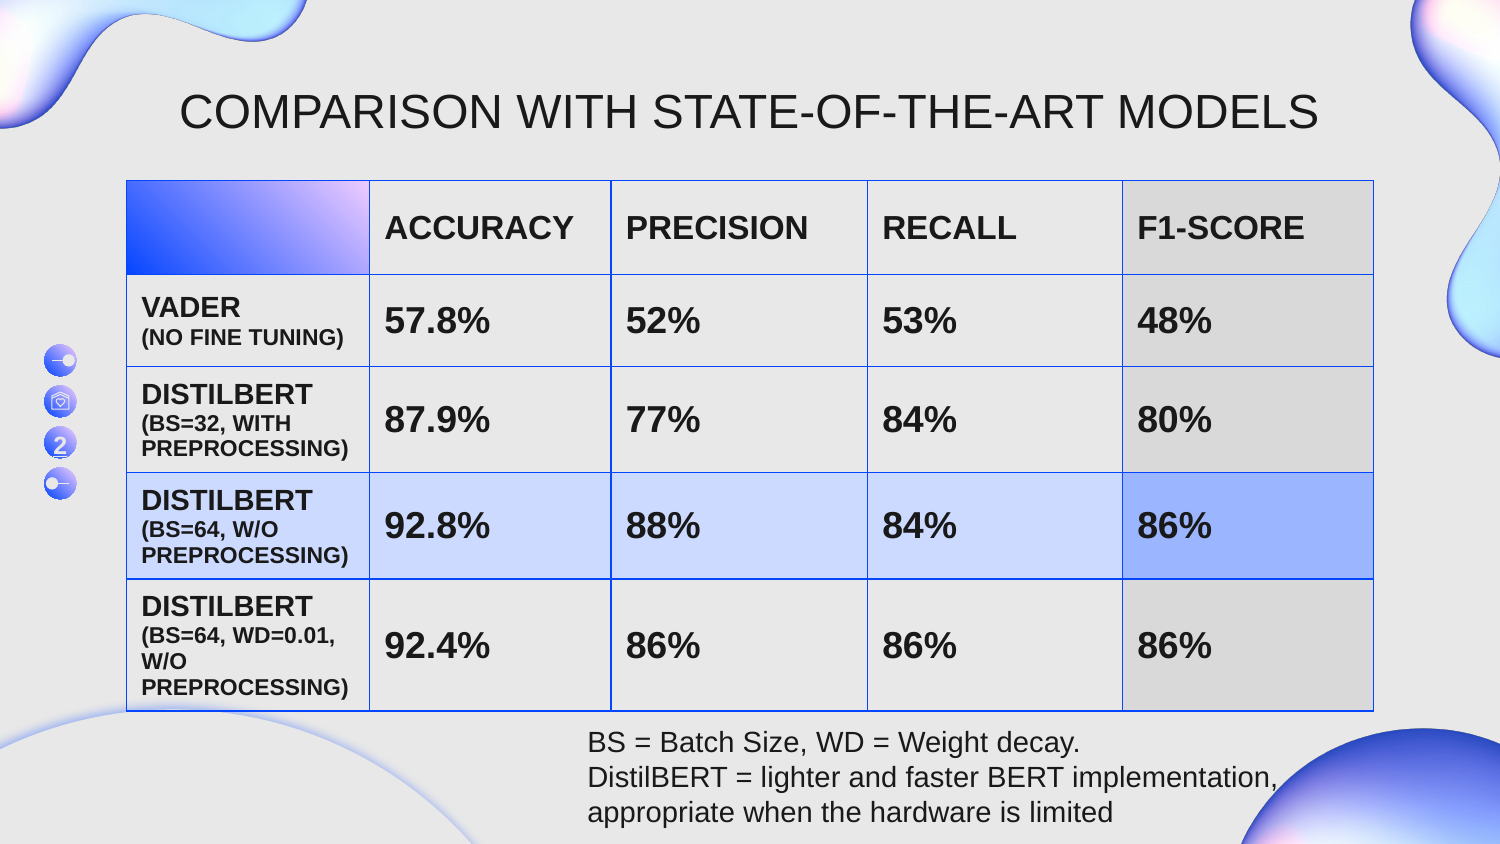

# COMPARISON WITH STATE-OF-THE-ART MODELS
|  | ACCURACY | PRECISION | RECALL | F1-SCORE |
| --- | --- | --- | --- | --- |
| VADER (NO FINE TUNING) | 57.8% | 52% | 53% | 48% |
| DISTILBERT (BS=32, WITH PREPROCESSING) | 87.9% | 77% | 84% | 80% |
| DISTILBERT (BS=64, W/O PREPROCESSING) | 92.8% | 88% | 84% | 86% |
| DISTILBERT (BS=64, WD=0.01, W/O PREPROCESSING) | 92.4% | 86% | 86% | 86% |

2

BS = Batch Size, WD = Weight decay.
DistilBERT = lighter and faster BERT implementation, appropriate when the hardware is limited